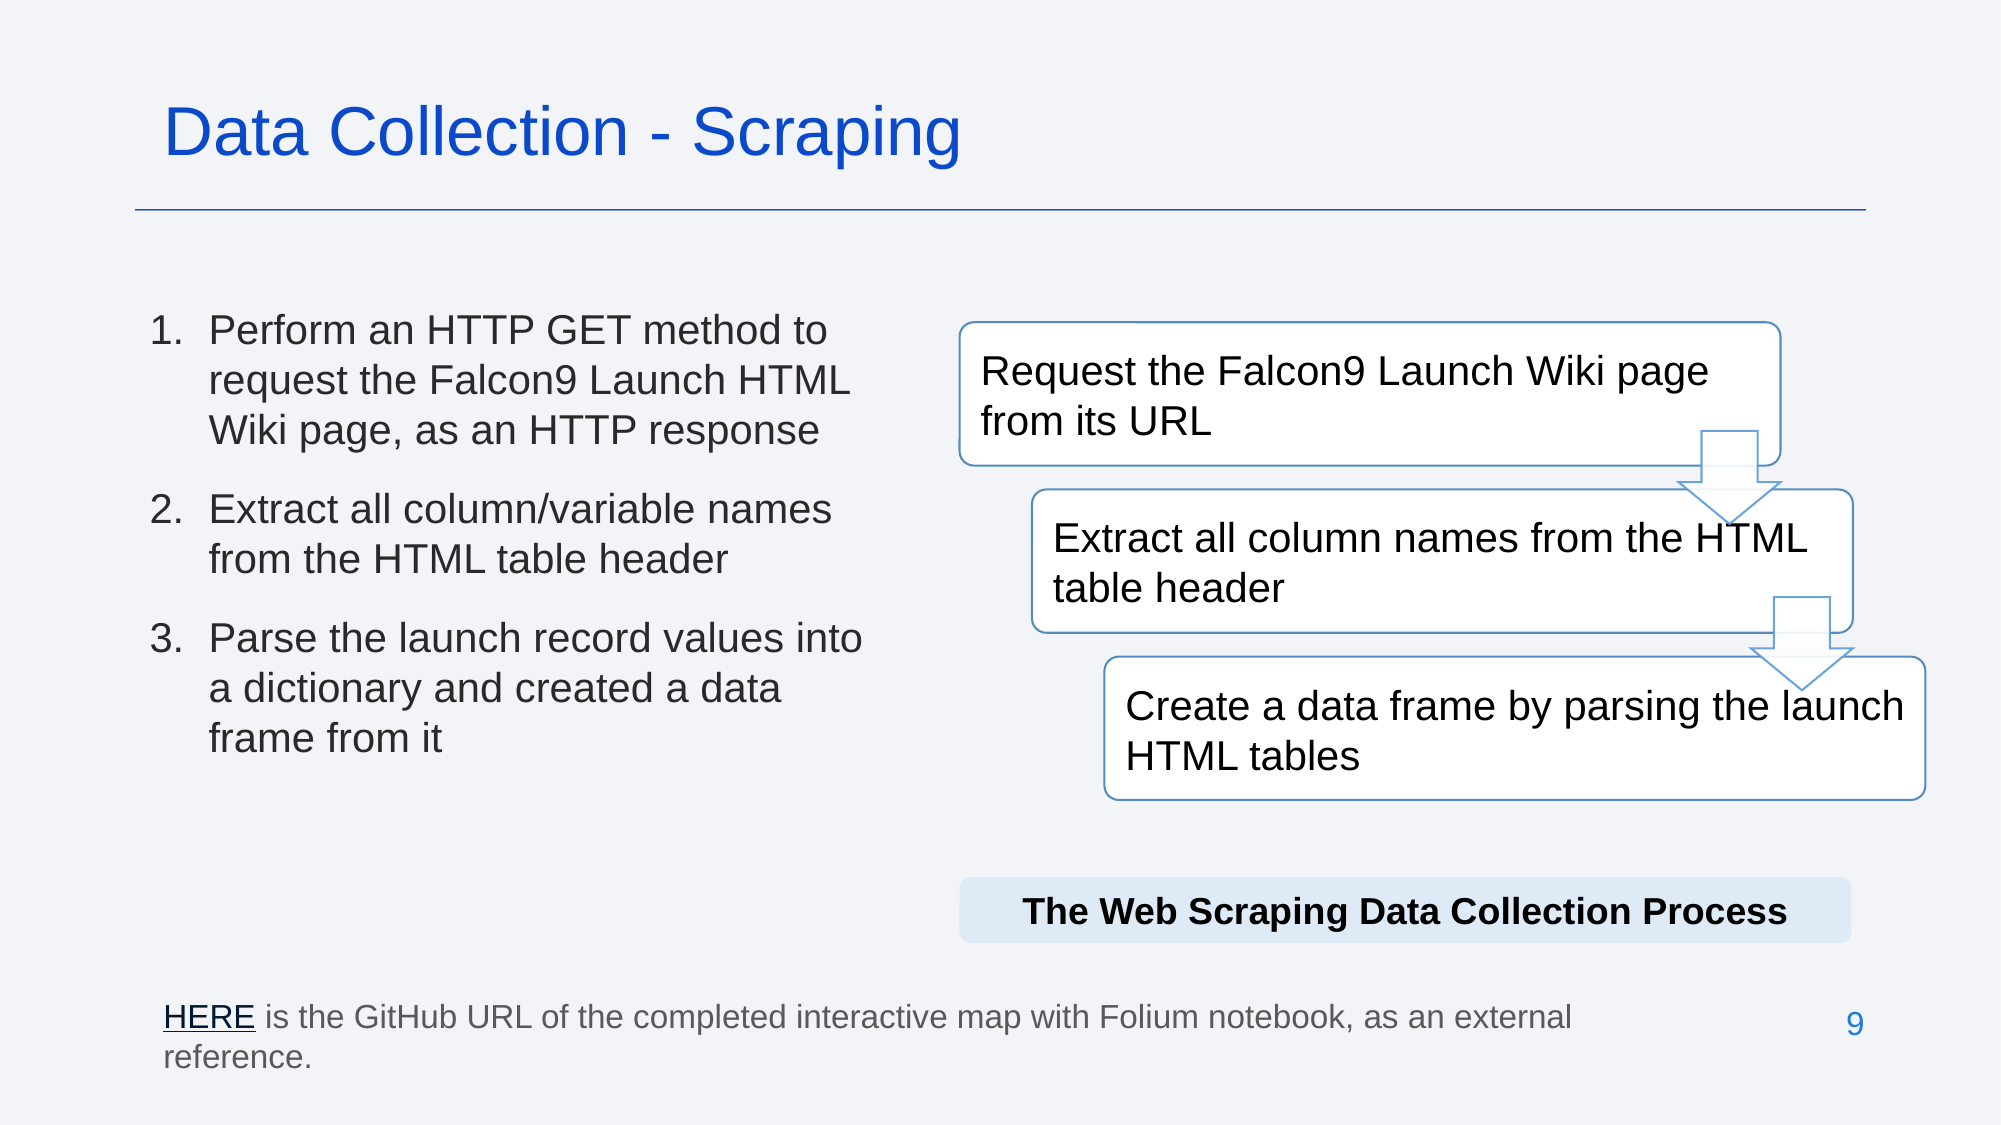

Data Collection - Scraping
Perform an HTTP GET method to request the Falcon9 Launch HTML Wiki page, as an HTTP response
Extract all column/variable names from the HTML table header
Parse the launch record values into a dictionary and created a data frame from it
Request the Falcon9 Launch Wiki page from its URL
Extract all column names from the HTML table header
Create a data frame by parsing the launch HTML tables

The Web Scraping Data Collection Process
HERE is the GitHub URL of the completed interactive map with Folium notebook, as an external reference.
9